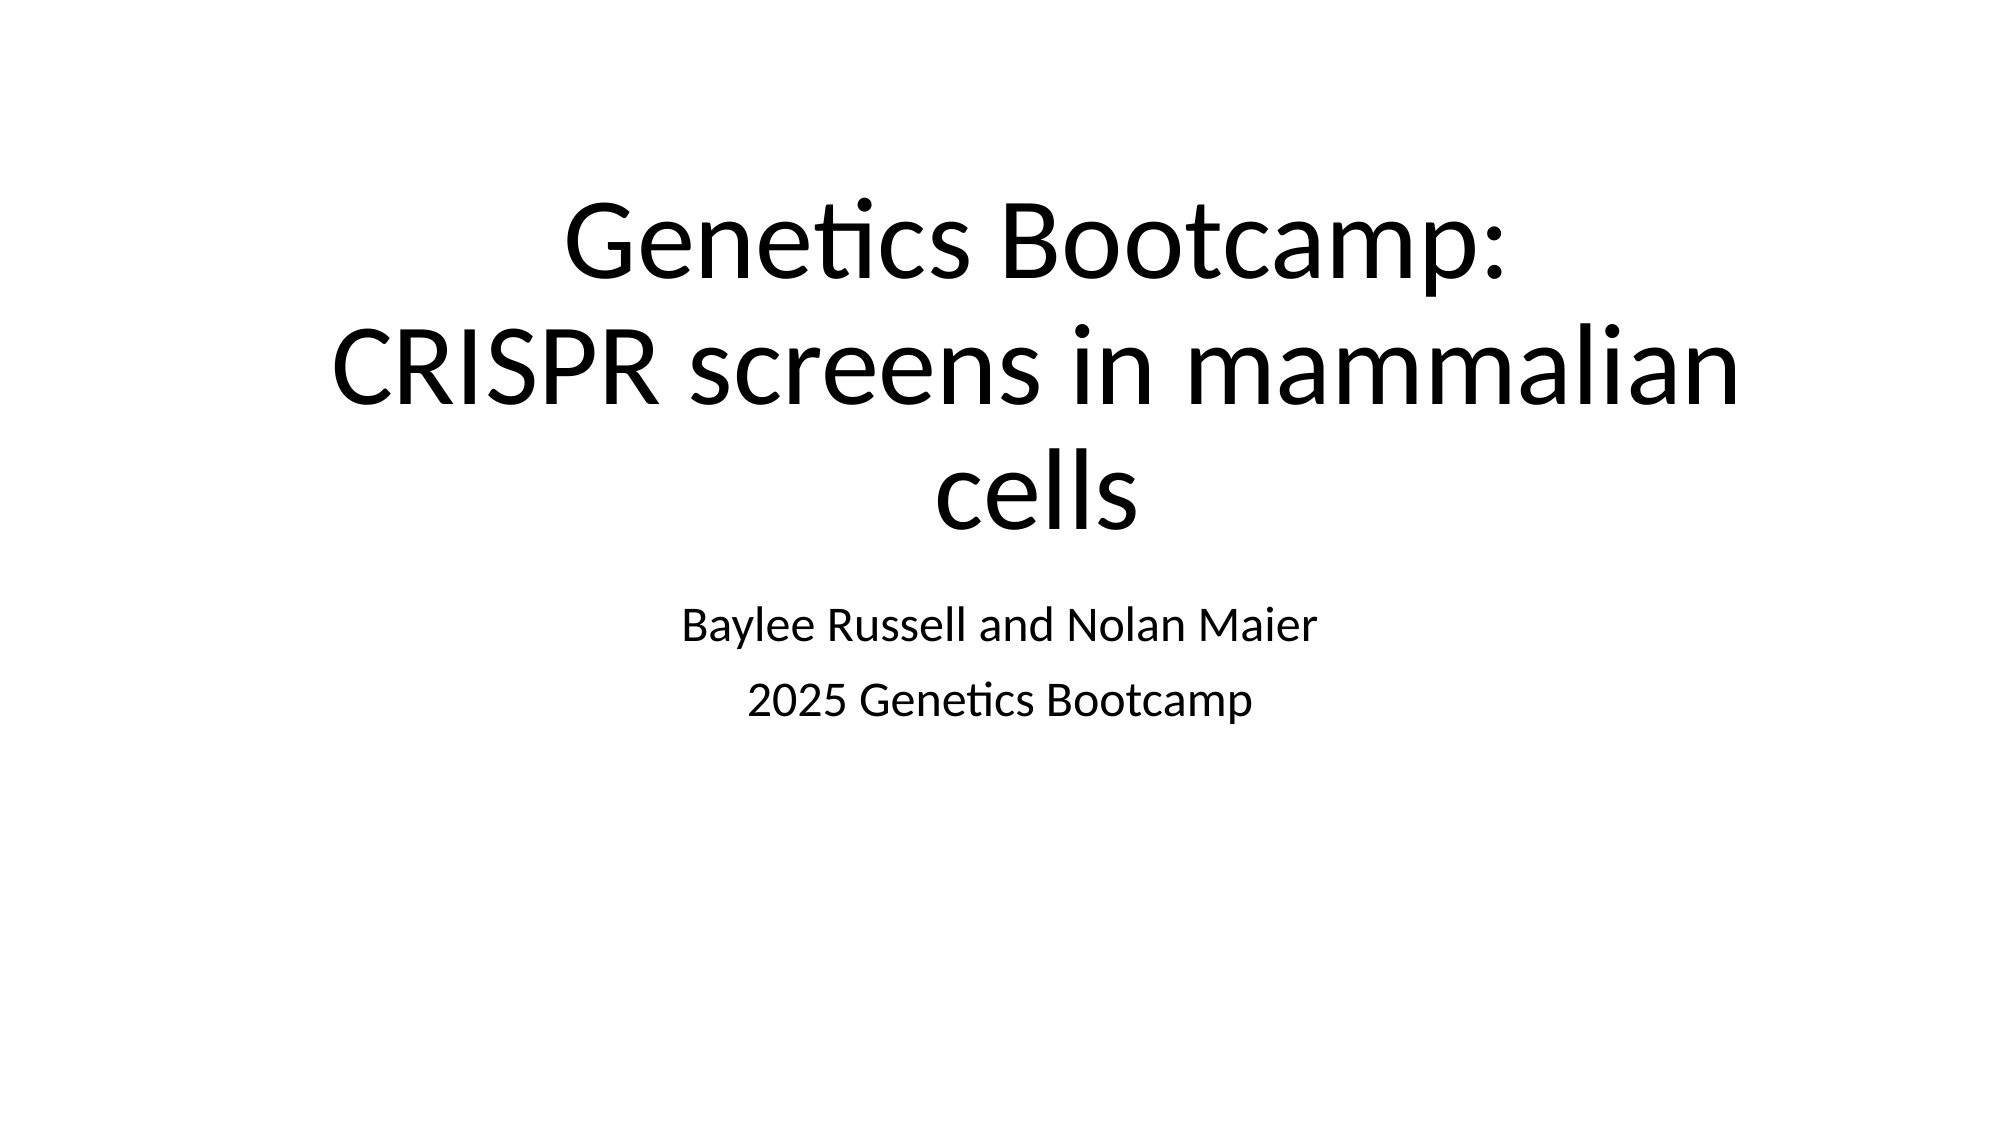

# Genetics Bootcamp: CRISPR screens in mammalian cells
Baylee Russell and Nolan Maier
2025 Genetics Bootcamp